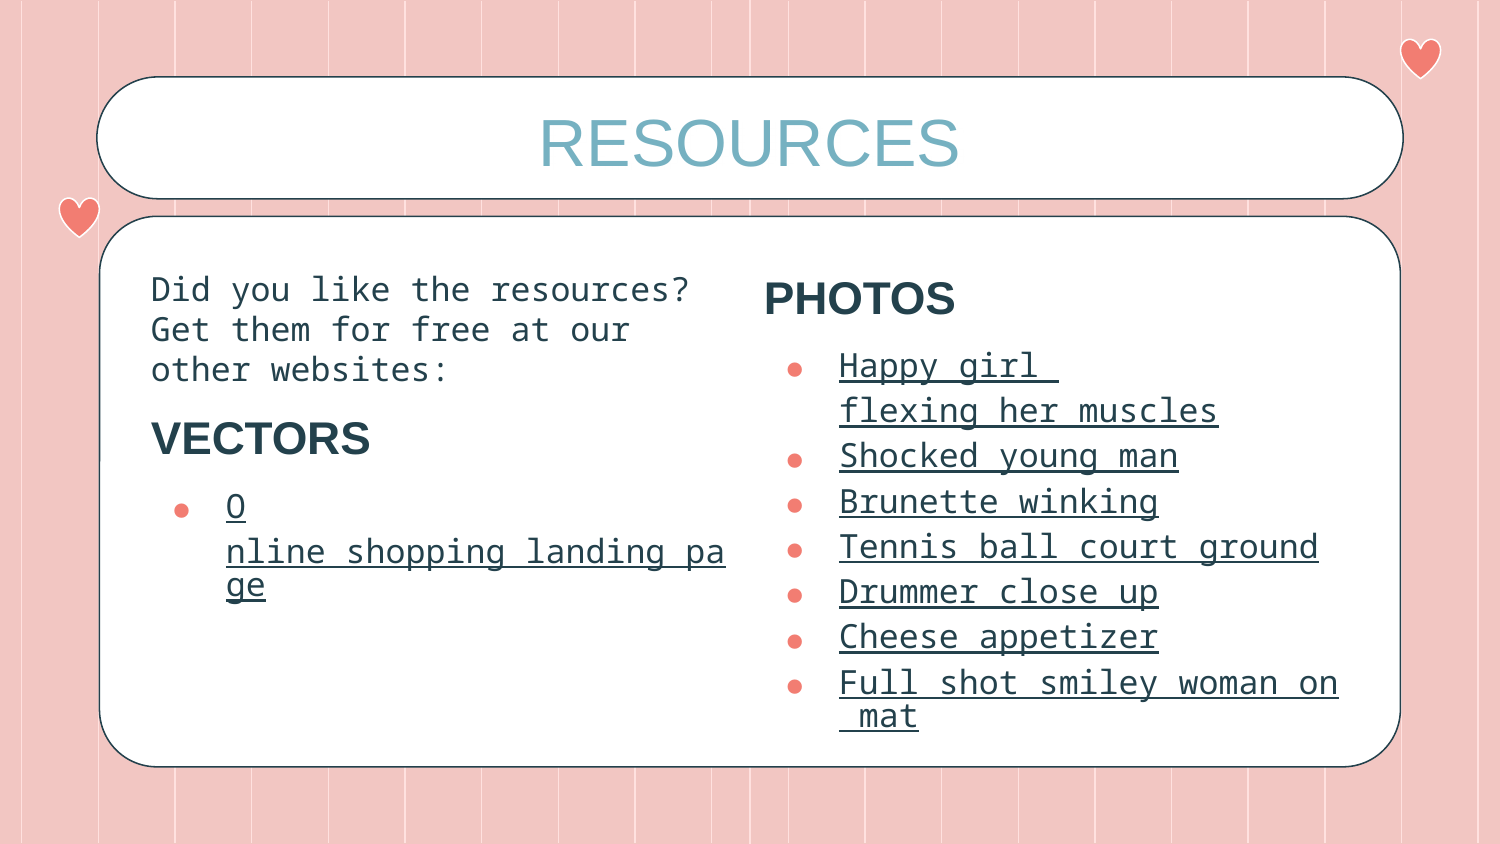

# RESOURCES
Did you like the resources? Get them for free at our
other websites:
VECTORS
Online shopping landing page
PHOTOS
Happy girl
flexing her muscles
Shocked young man
Brunette winking
Tennis ball
court ground
Drummer close up
Cheese appetizer
Full shot smiley woman on mat